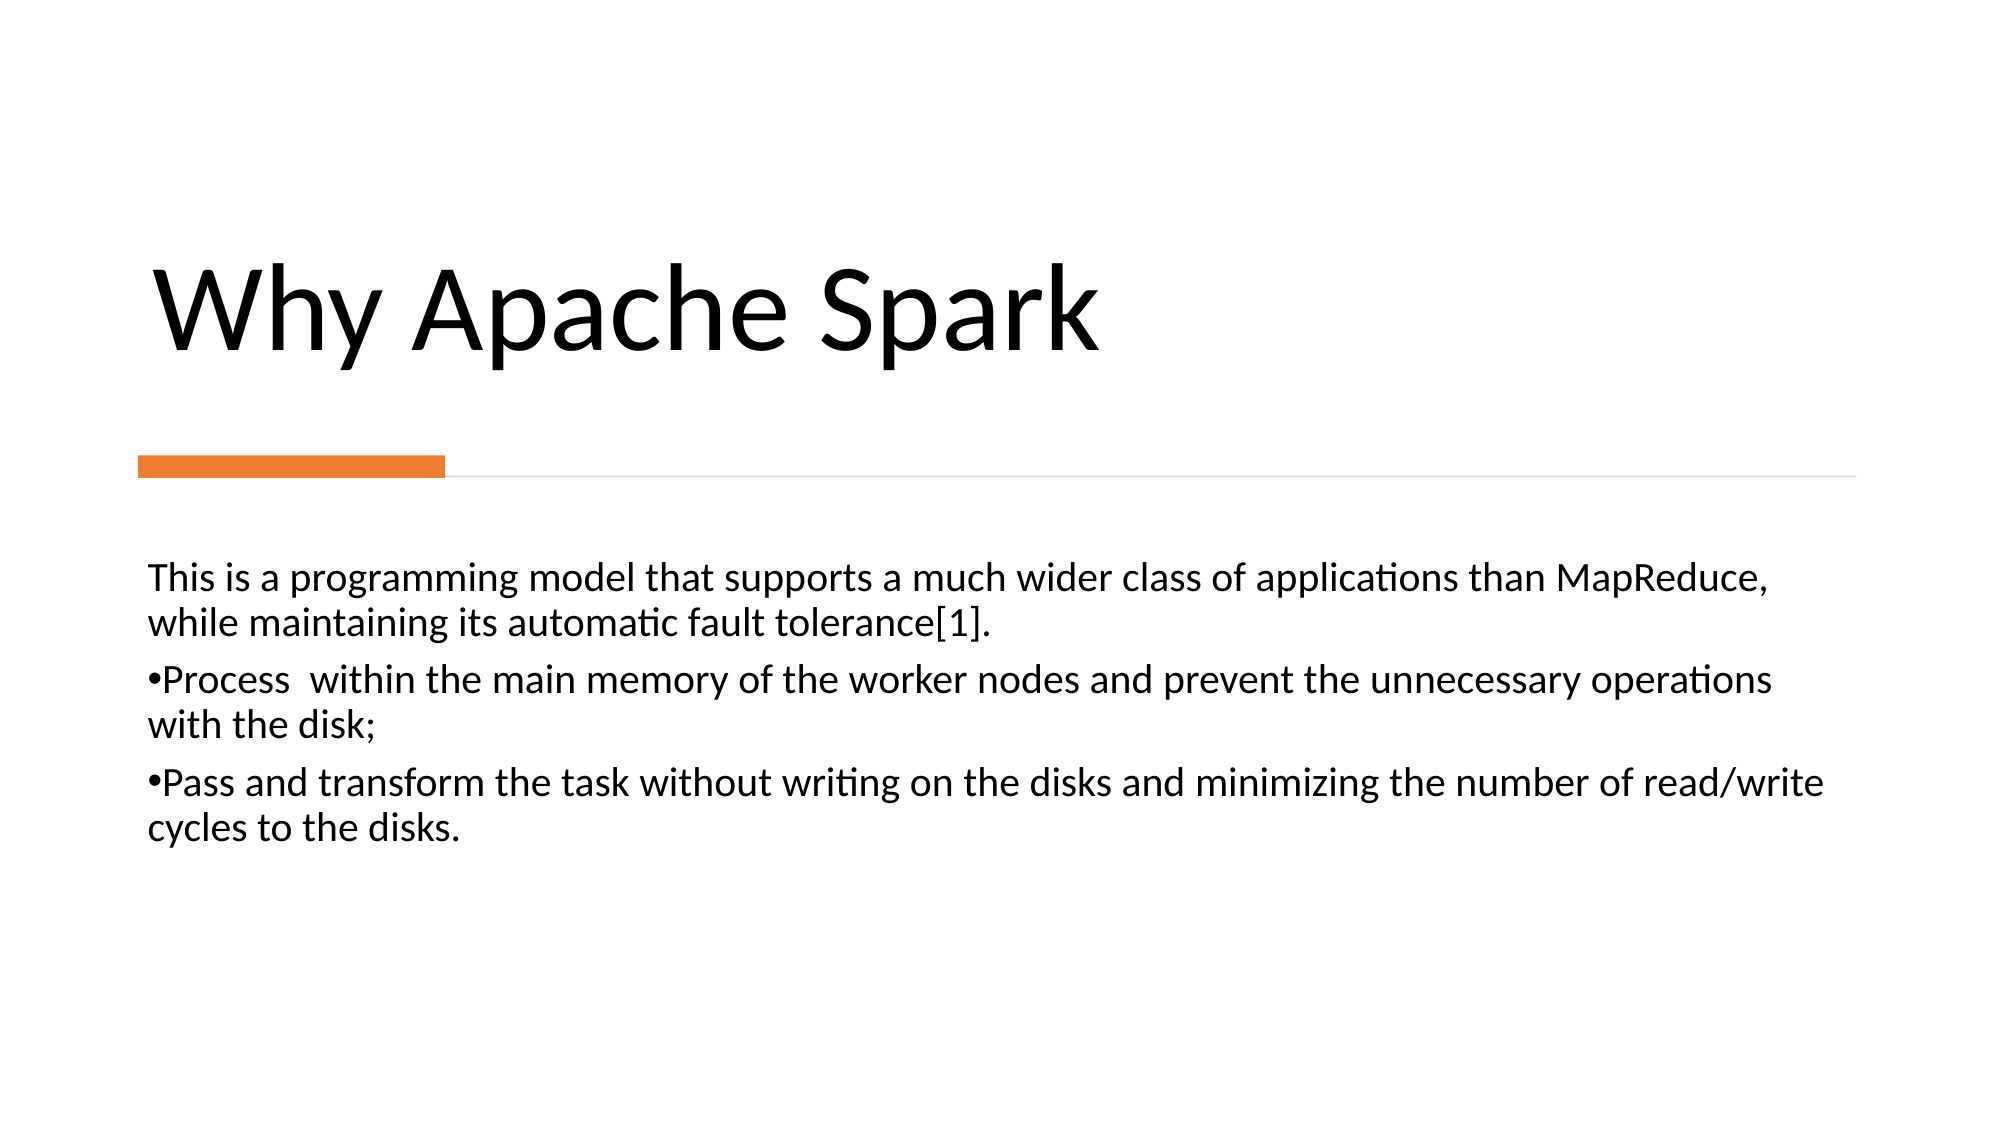

# Why Apache Spark

This is a programming model that supports a much wider class of applications than MapReduce, while maintaining its automatic fault tolerance[1].
Process  within the main memory of the worker nodes and prevent the unnecessary operations with the disk;
Pass and transform the task without writing on the disks and minimizing the number of read/write cycles to the disks.